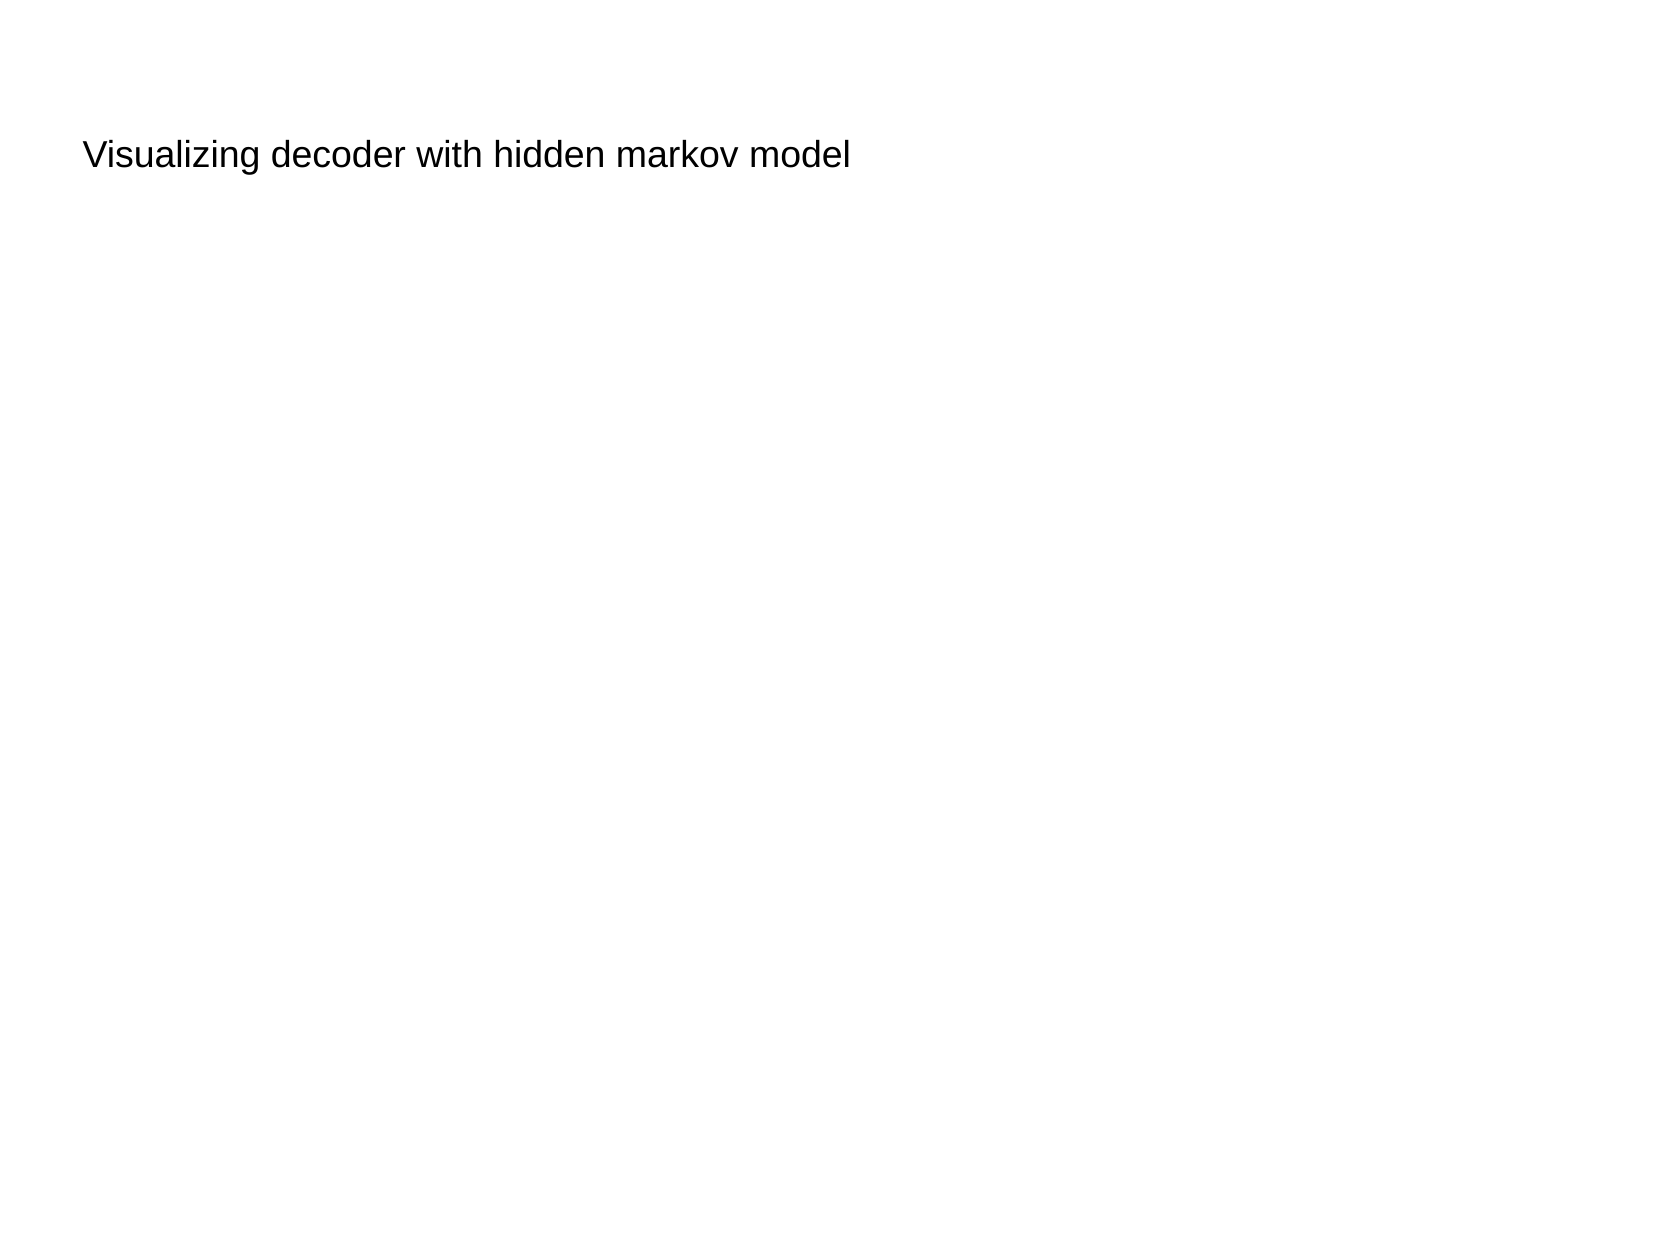

# Visualizing decoder with hidden markov model